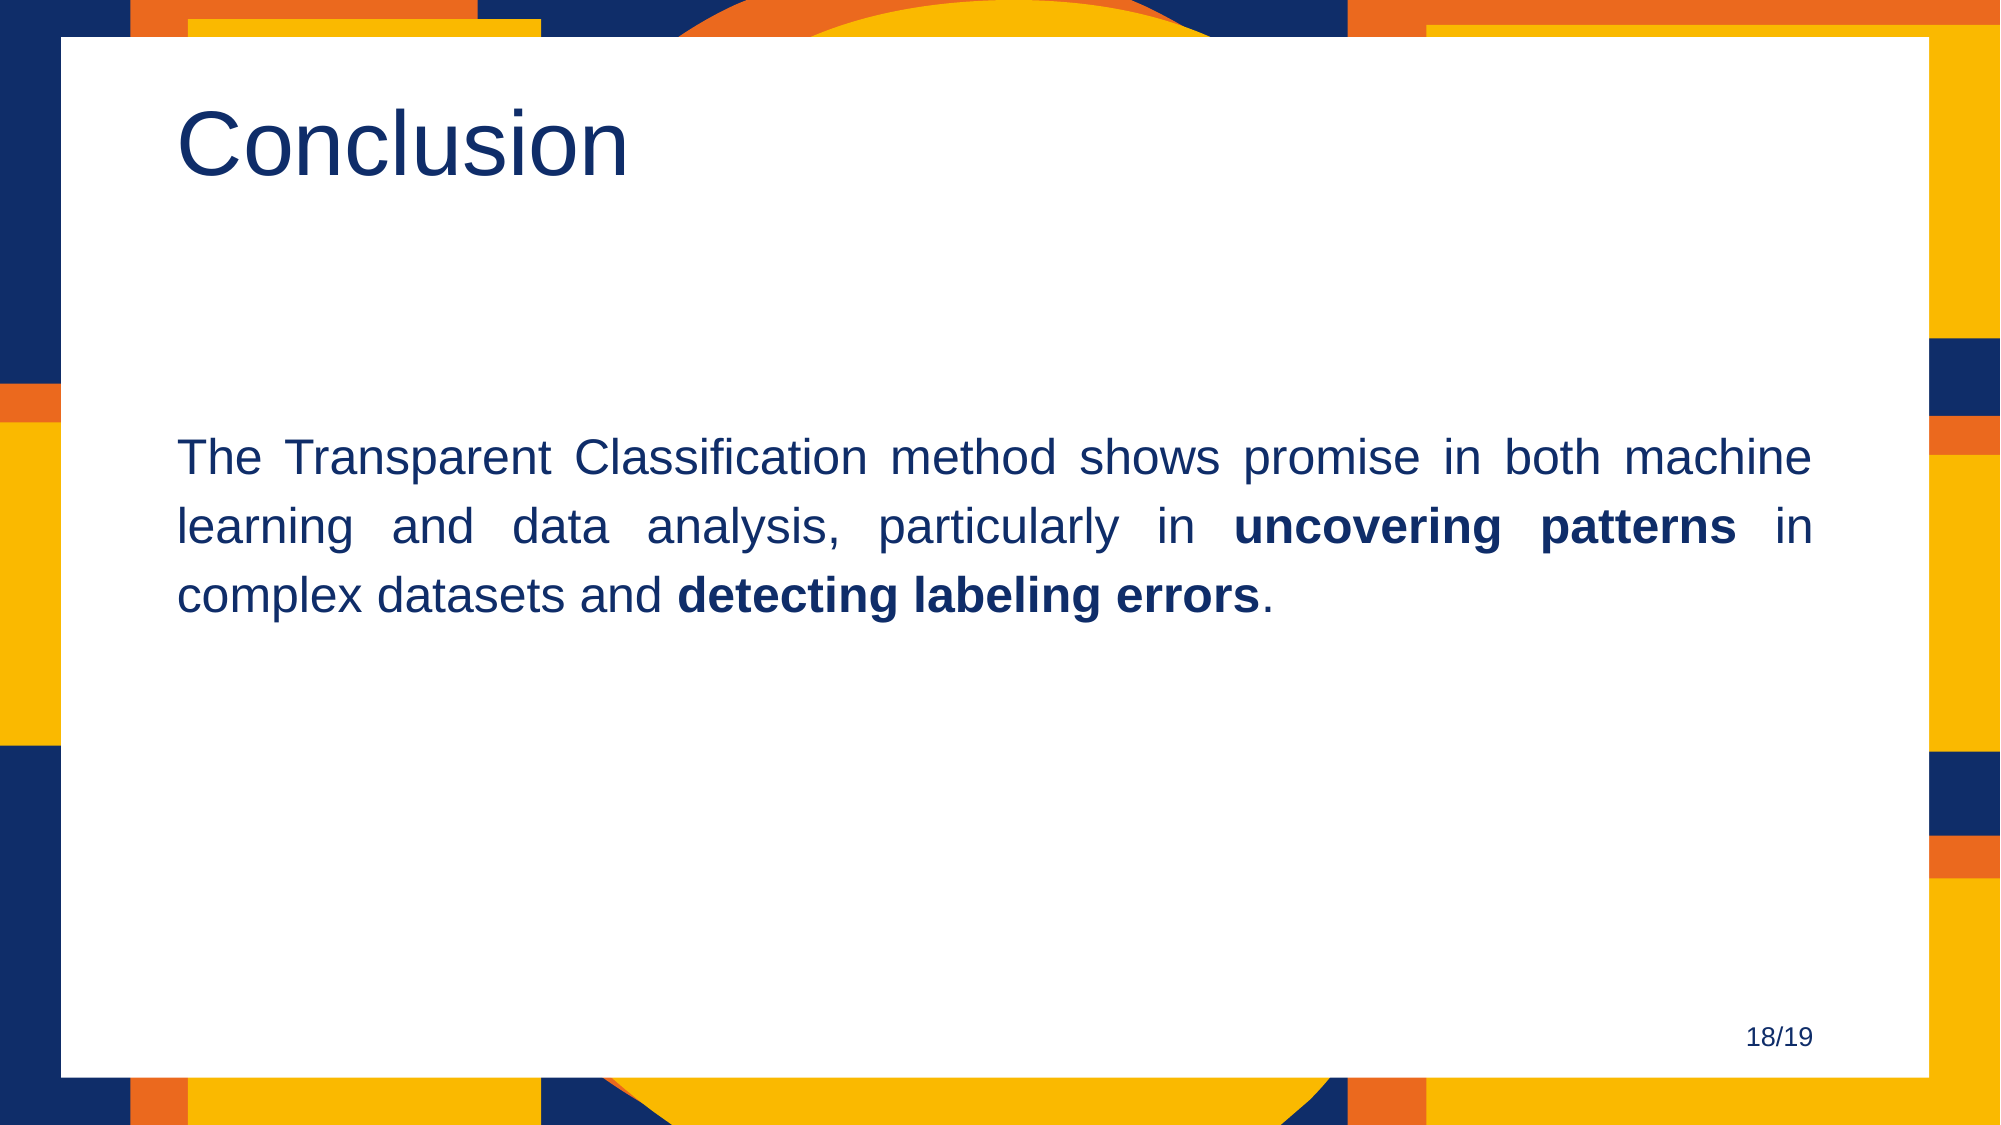

# Conclusion

The Transparent Classification method shows promise in both machine learning and data analysis, particularly in uncovering patterns in complex datasets and detecting labeling errors.

18/19